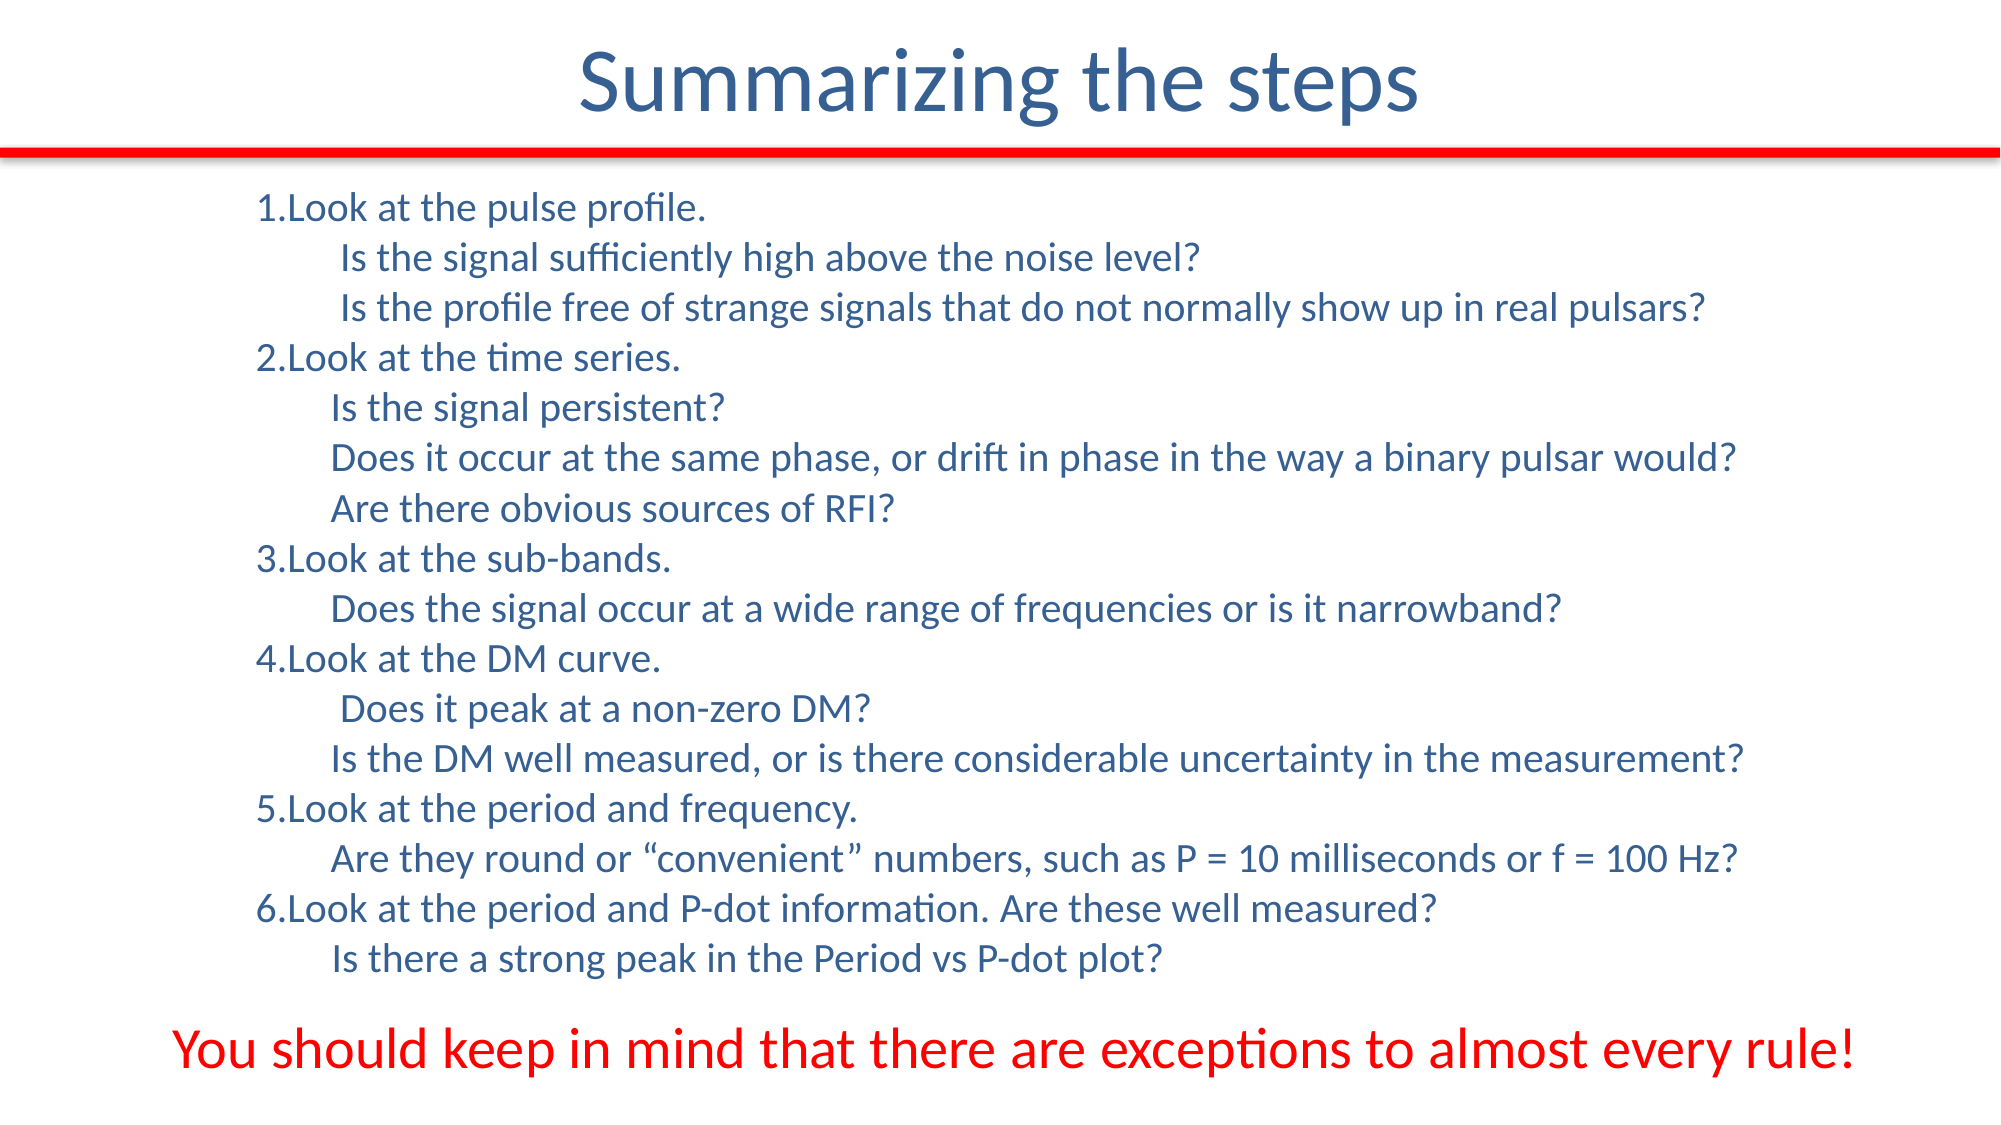

# Summarizing the steps
1.Look at the pulse profile.
 Is the signal sufficiently high above the noise level?
 Is the profile free of strange signals that do not normally show up in real pulsars?
2.Look at the time series.
Is the signal persistent?
Does it occur at the same phase, or drift in phase in the way a binary pulsar would?
Are there obvious sources of RFI?
3.Look at the sub-bands.
Does the signal occur at a wide range of frequencies or is it narrowband?
4.Look at the DM curve.
 Does it peak at a non-zero DM?
Is the DM well measured, or is there considerable uncertainty in the measurement?
5.Look at the period and frequency.
Are they round or “convenient” numbers, such as P = 10 milliseconds or f = 100 Hz?
6.Look at the period and P-dot information. Are these well measured?
        Is there a strong peak in the Period vs P-dot plot?

You should keep in mind that there are exceptions to almost every rule!